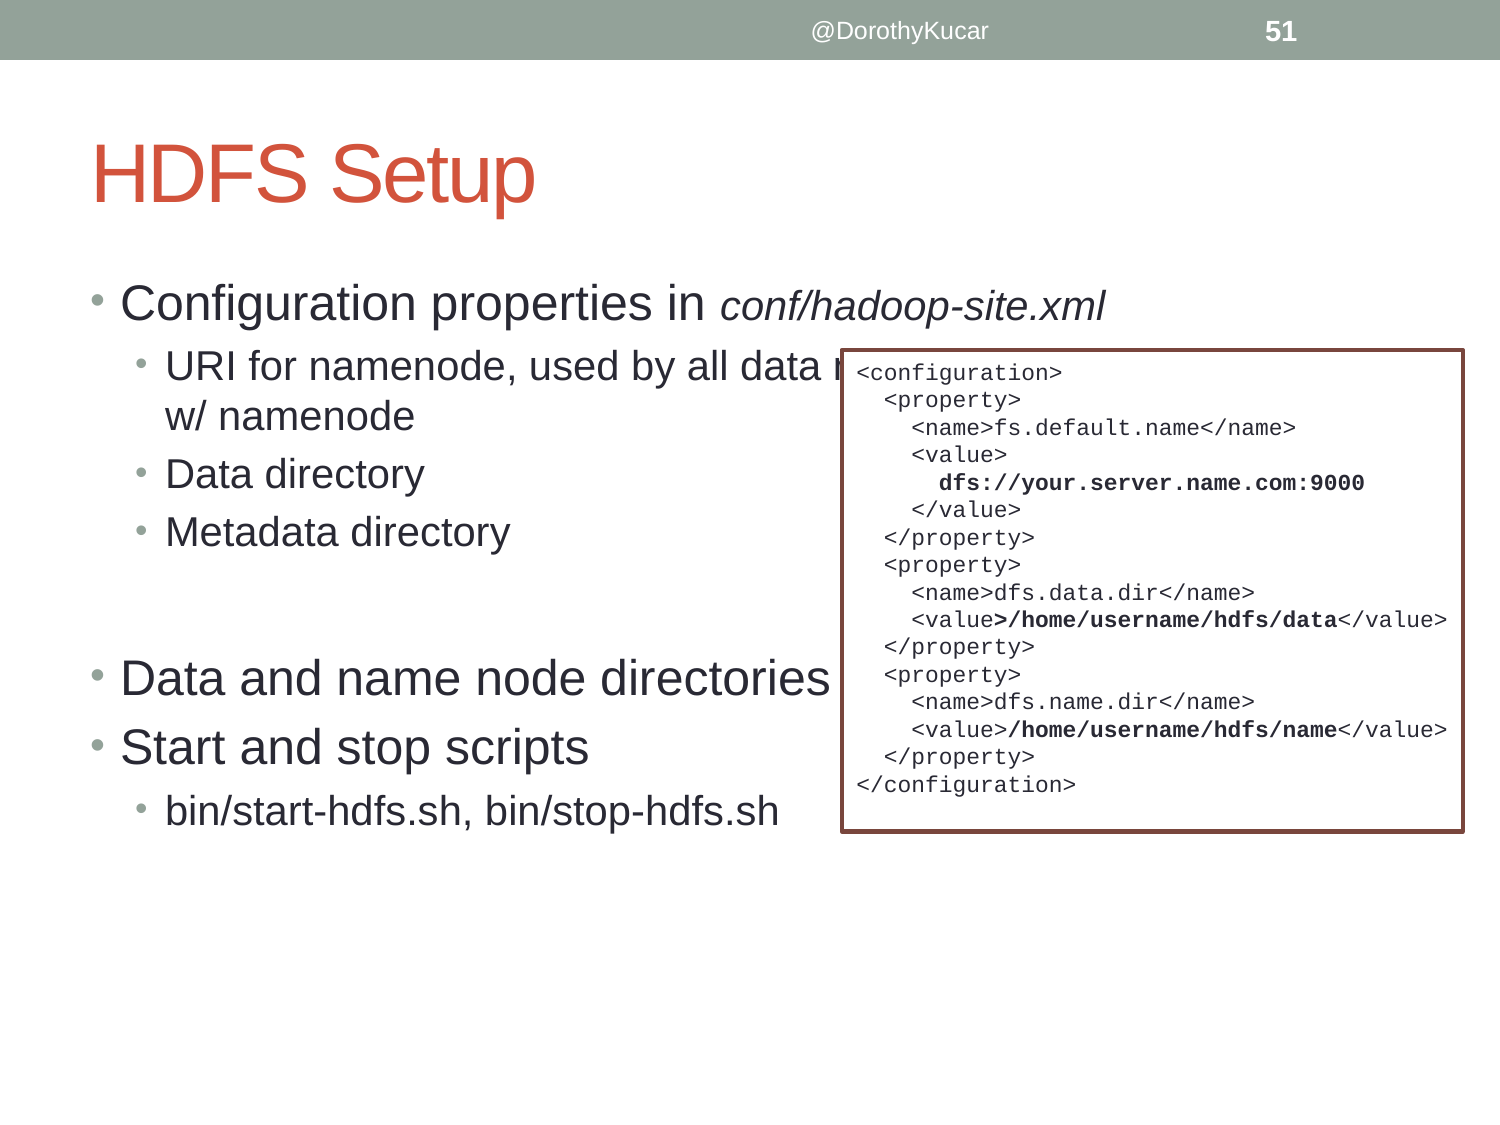

@DorothyKucar
51
# HDFS Setup
Configuration properties in conf/hadoop-site.xml
URI for namenode, used by all data nodes in all their interactions w/ namenode
Data directory
Metadata directory

Data and name node directories
Start and stop scripts
bin/start-hdfs.sh, bin/stop-hdfs.sh
<configuration>
  <property>
    <name>fs.default.name</name>
    <value>
      dfs://your.server.name.com:9000
    </value>
  </property>
  <property>
    <name>dfs.data.dir</name>
    <value>/home/username/hdfs/data</value>
  </property>
  <property>
    <name>dfs.name.dir</name>
    <value>/home/username/hdfs/name</value>
  </property>
</configuration>